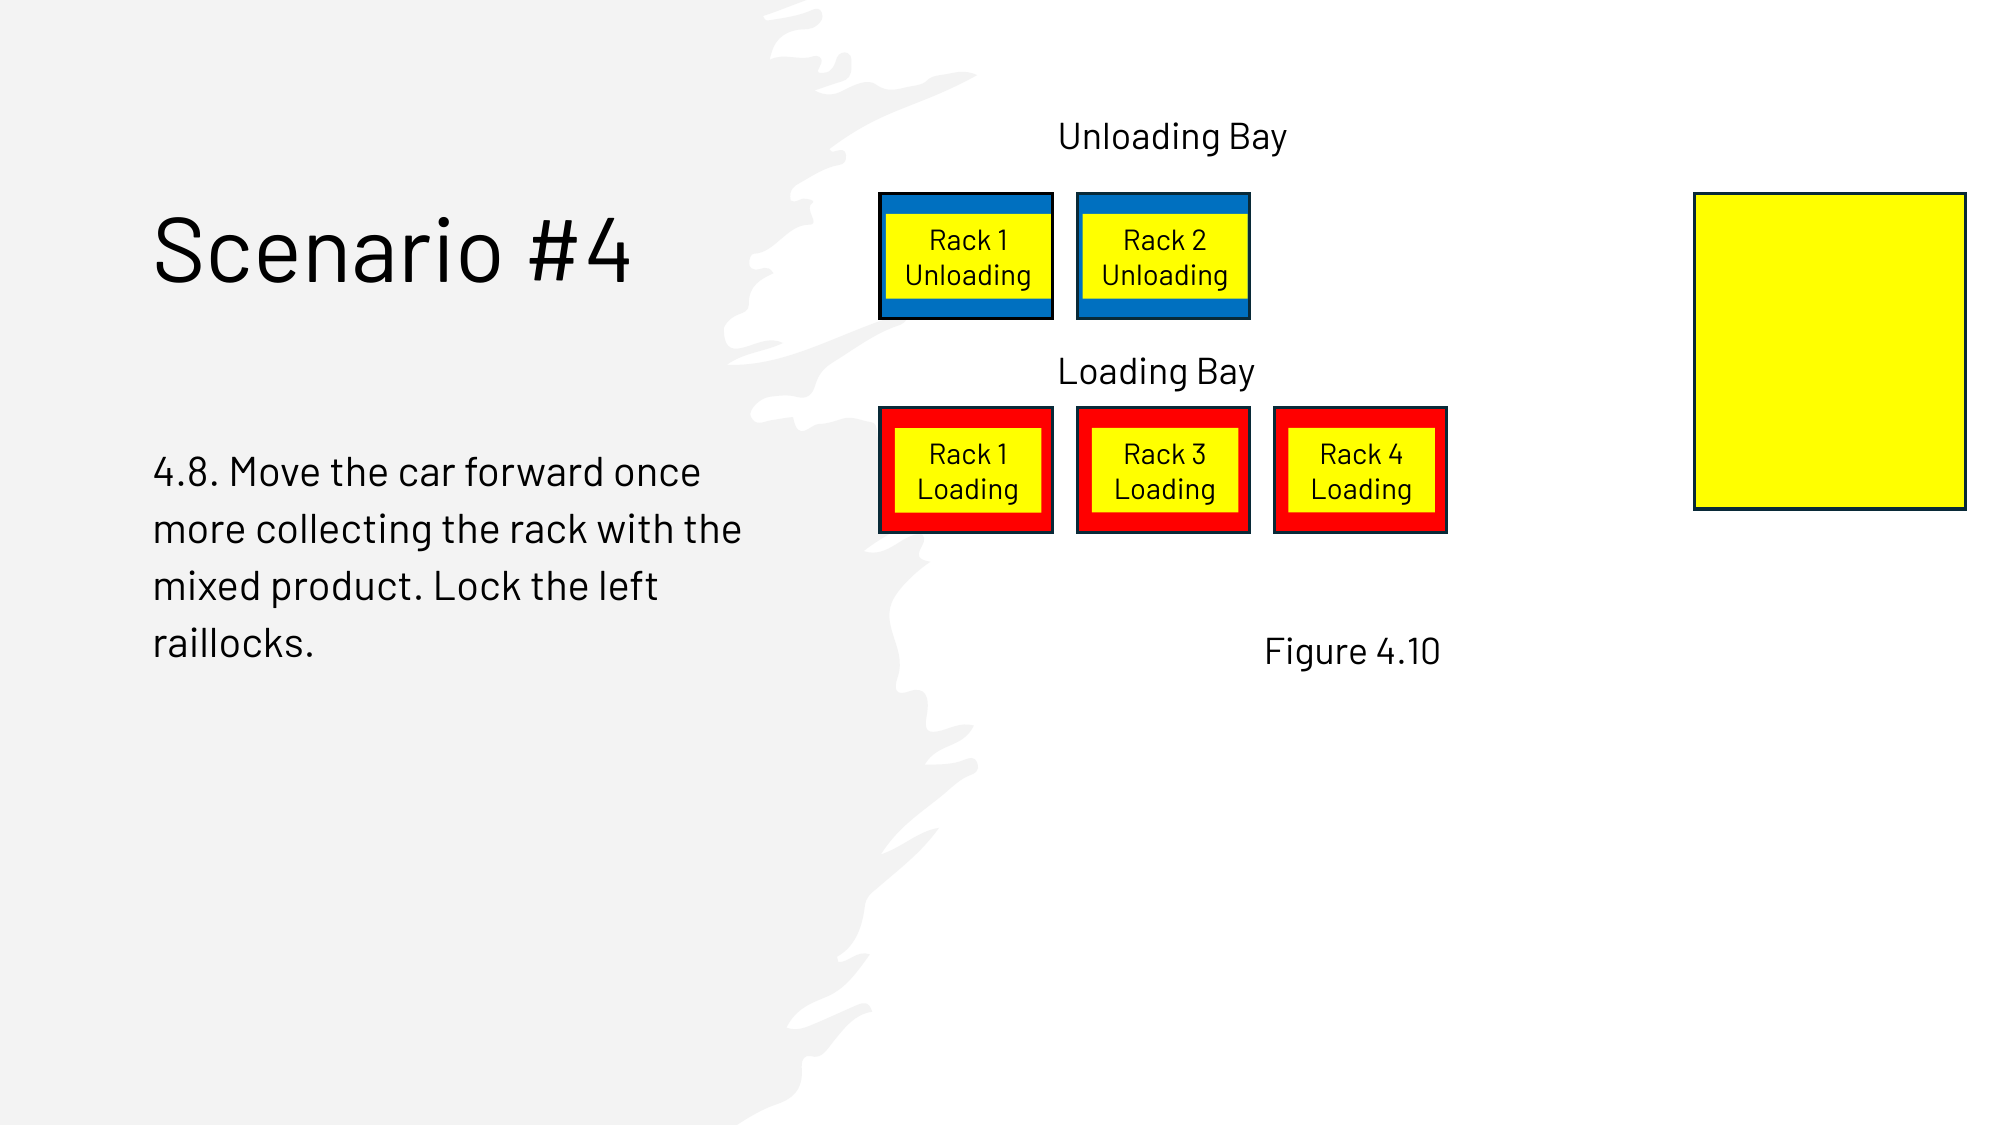

Unloading Bay

Rack 1
Unloading
Rack 2
Unloading

Loading Bay

Rack 3
Loading
Rack 4
Loading
Rack 1
Loading
Figure 4.10
# Scenario #4
4.8. Move the car forward once more collecting the rack with the mixed product. Lock the left raillocks.